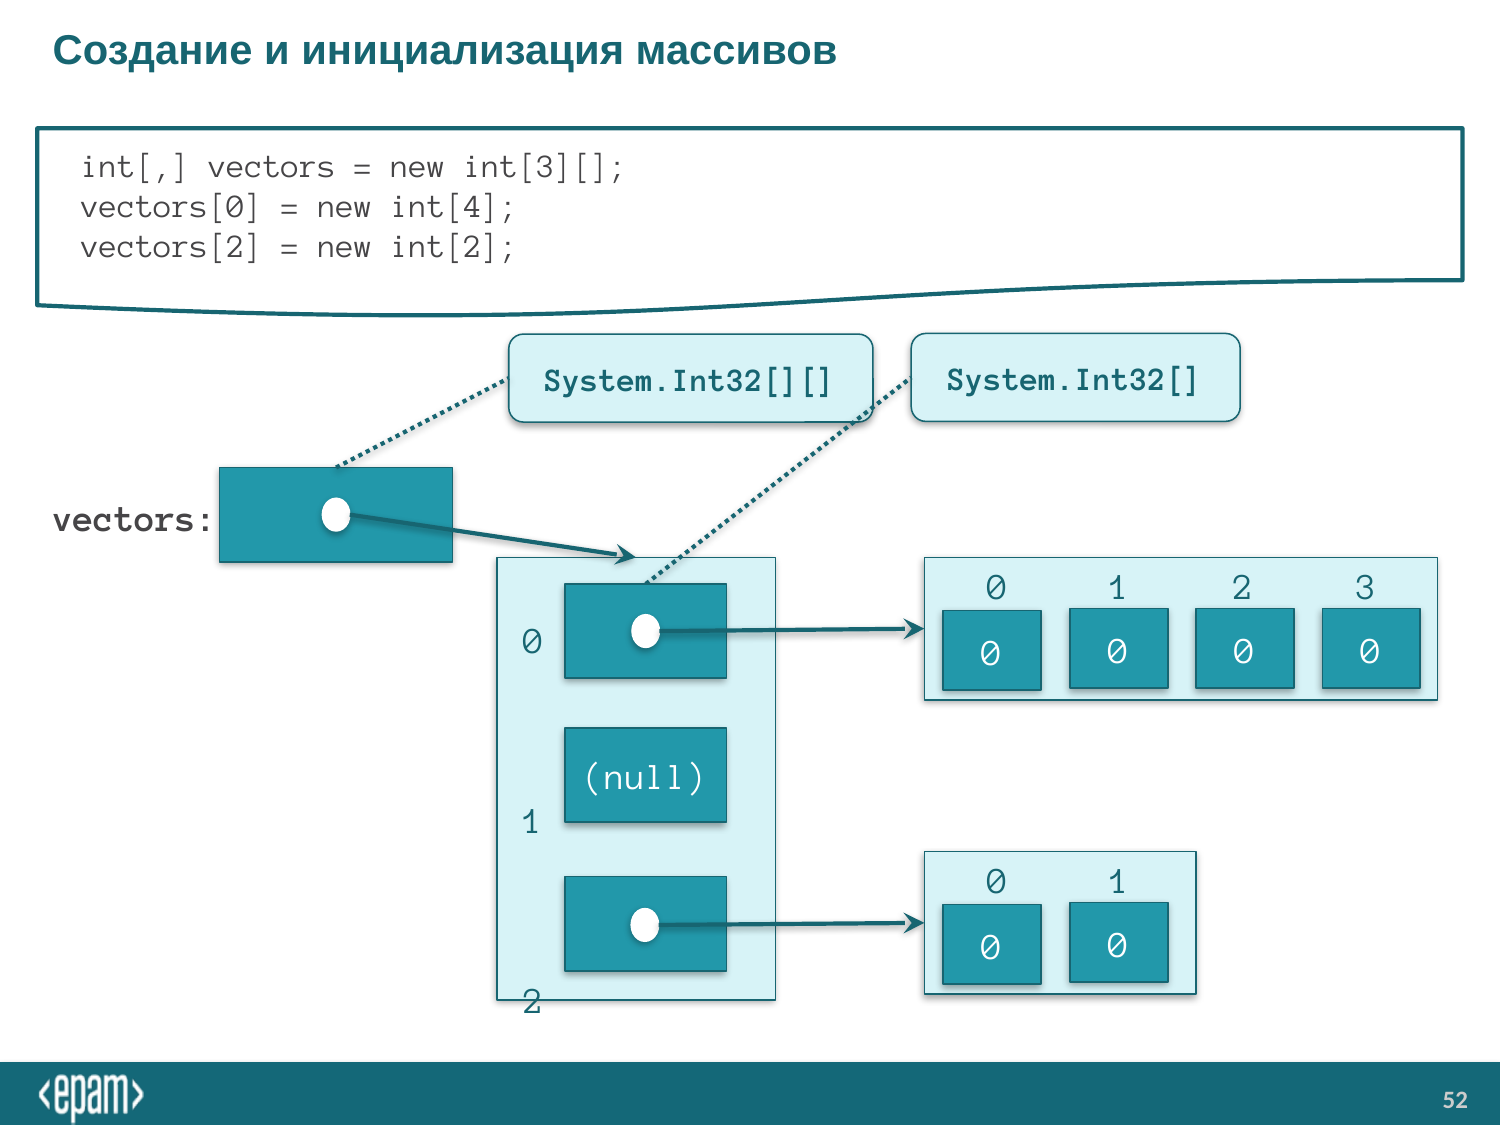

# Создание и инициализация массивов
int[,] vectors = new int[3][];
vectors[0] = new int[4];
vectors[2] = new int[2];
System.Int32[]
System.Int32[][]

vectors:
0     1     2     3

0

1

2
0
0
0
0

(null)
0     1

0
0
0